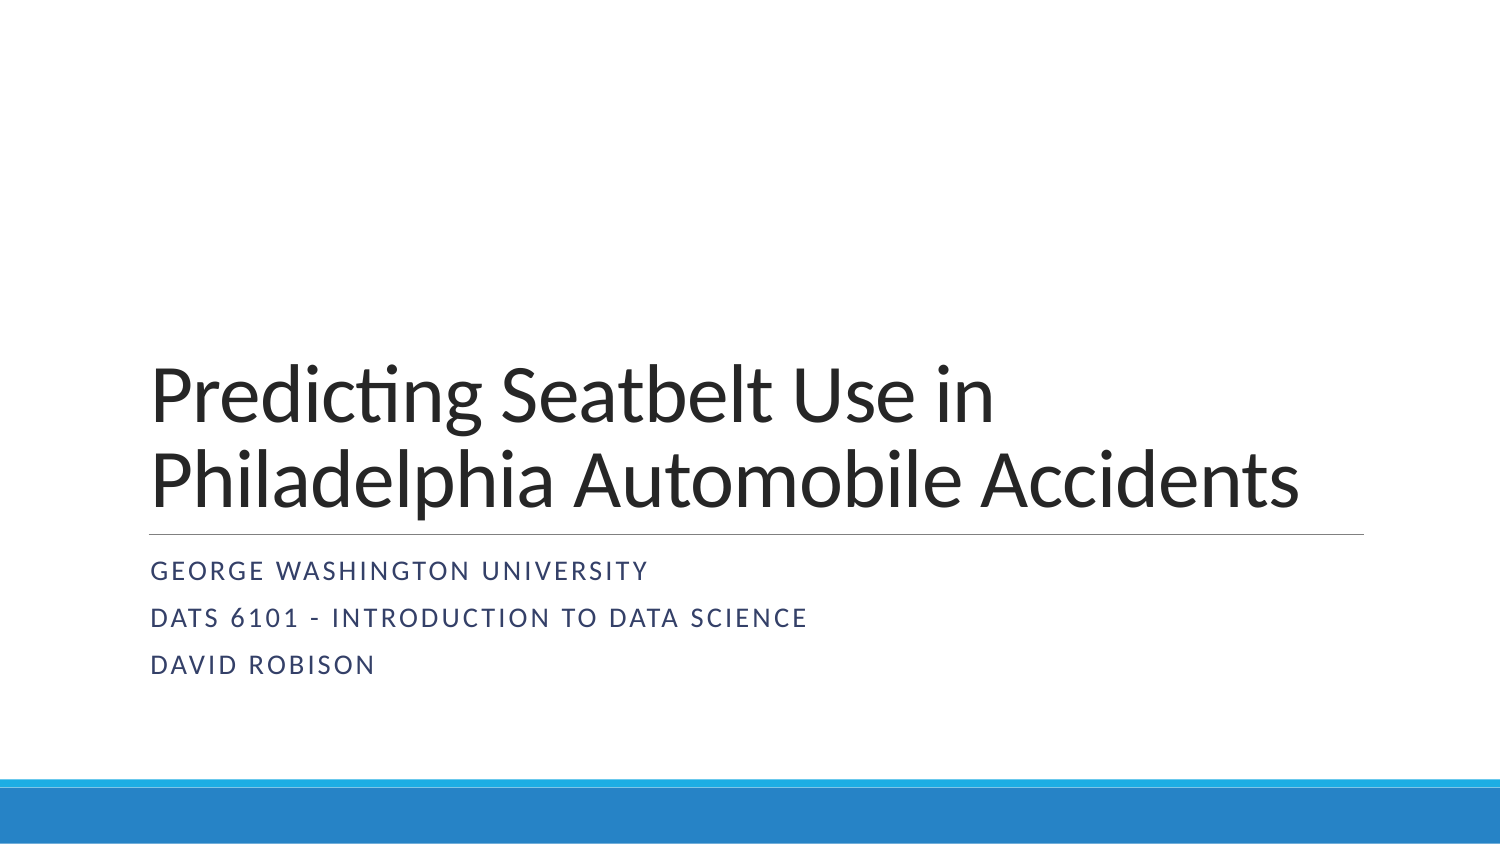

# Predicting Seatbelt Use in Philadelphia Automobile Accidents
George Washington University
DATS 6101 - Introduction to Data Science
David Robison